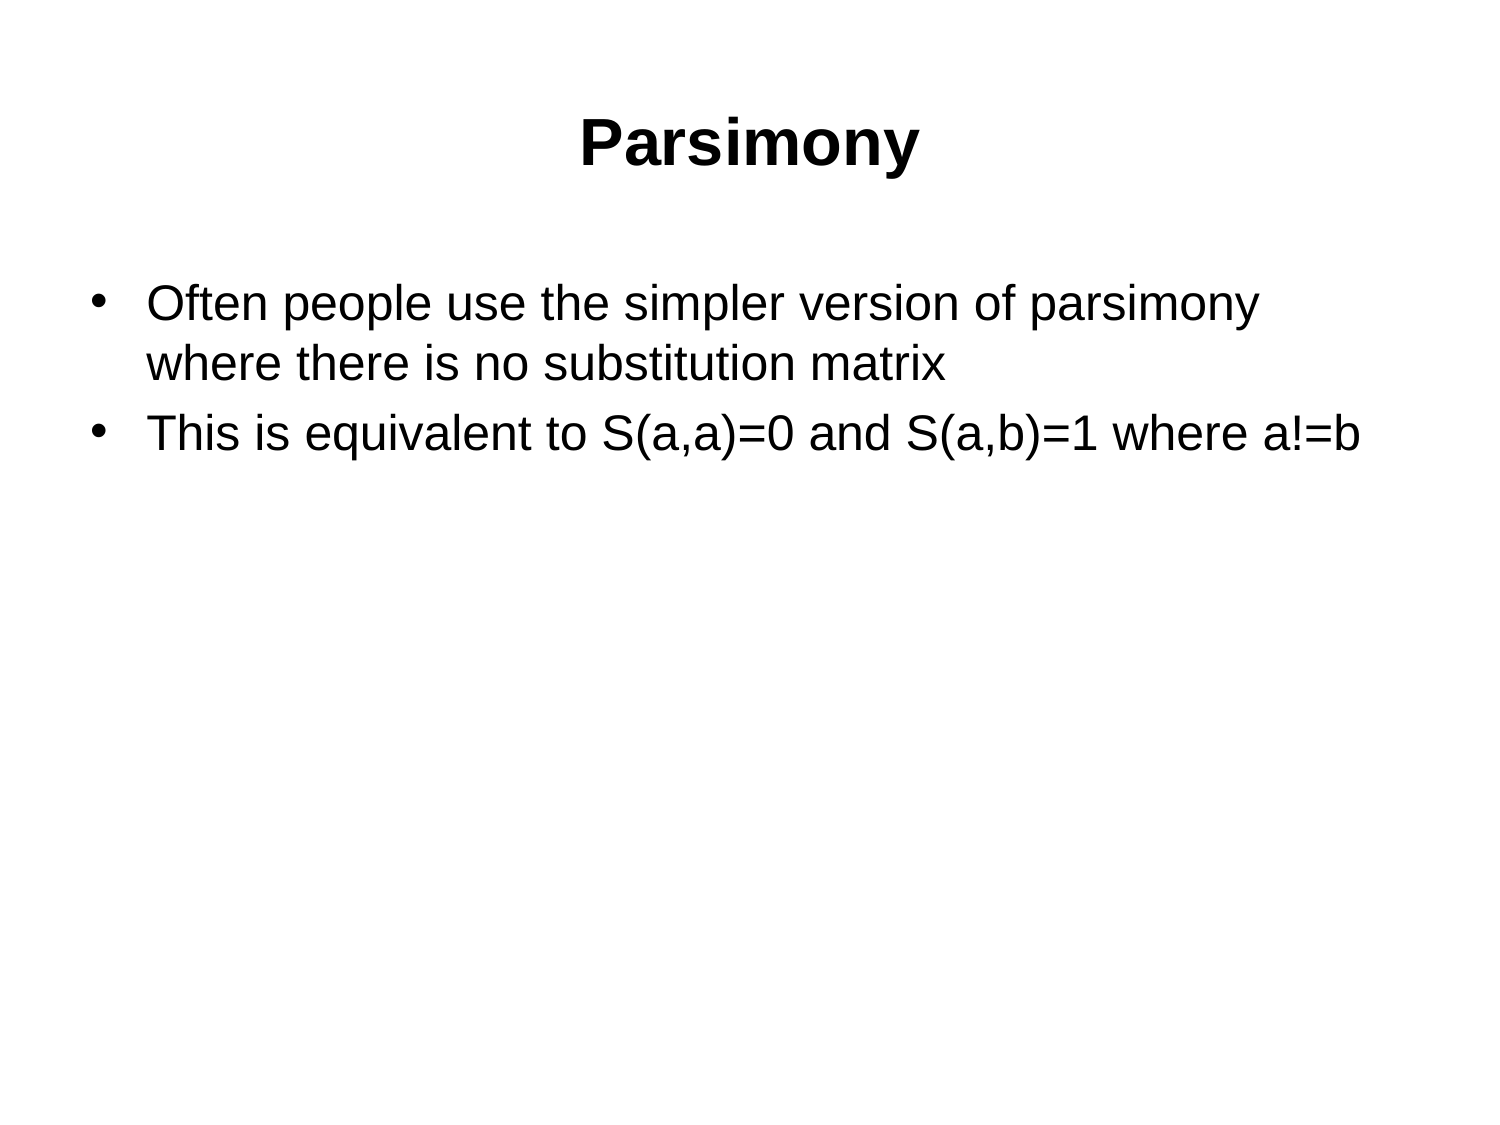

# Parsimony
Often people use the simpler version of parsimony where there is no substitution matrix
This is equivalent to S(a,a)=0 and S(a,b)=1 where a!=b